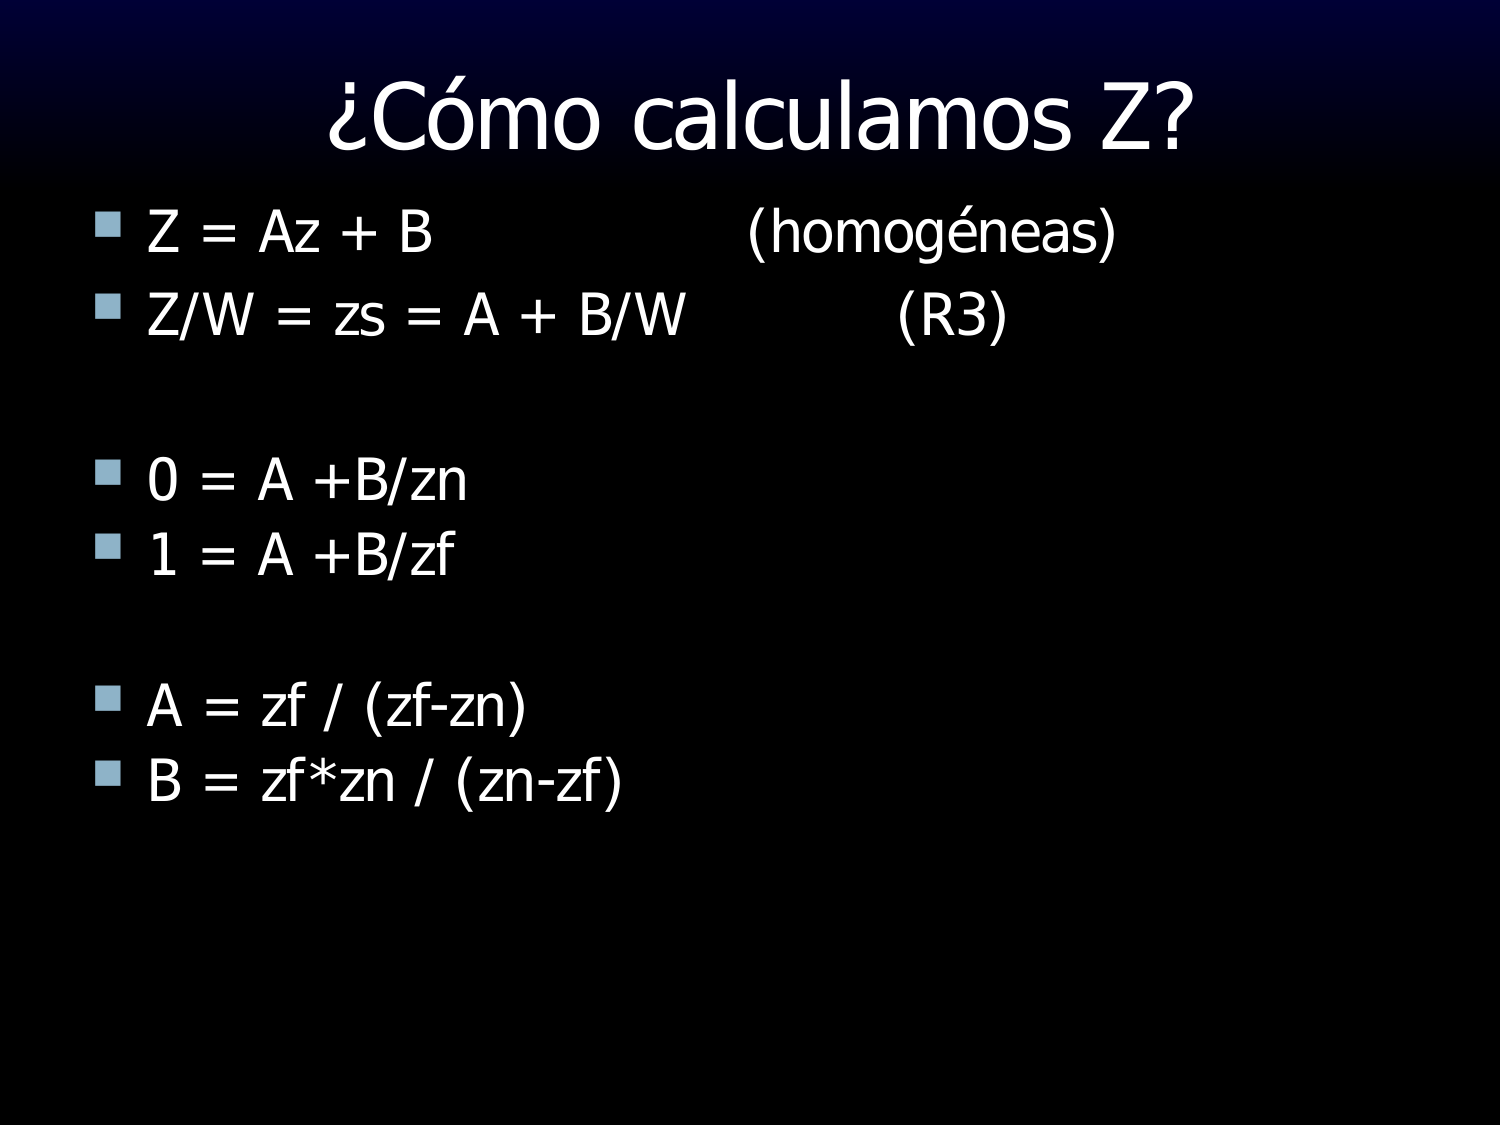

# ¿Cómo calculamos Z?
Z = Az + B			(homogéneas)
Z/W = zs = A + B/W 		(R3)
0 = A +B/zn
1 = A +B/zf
A = zf / (zf-zn)
B = zf*zn / (zn-zf)